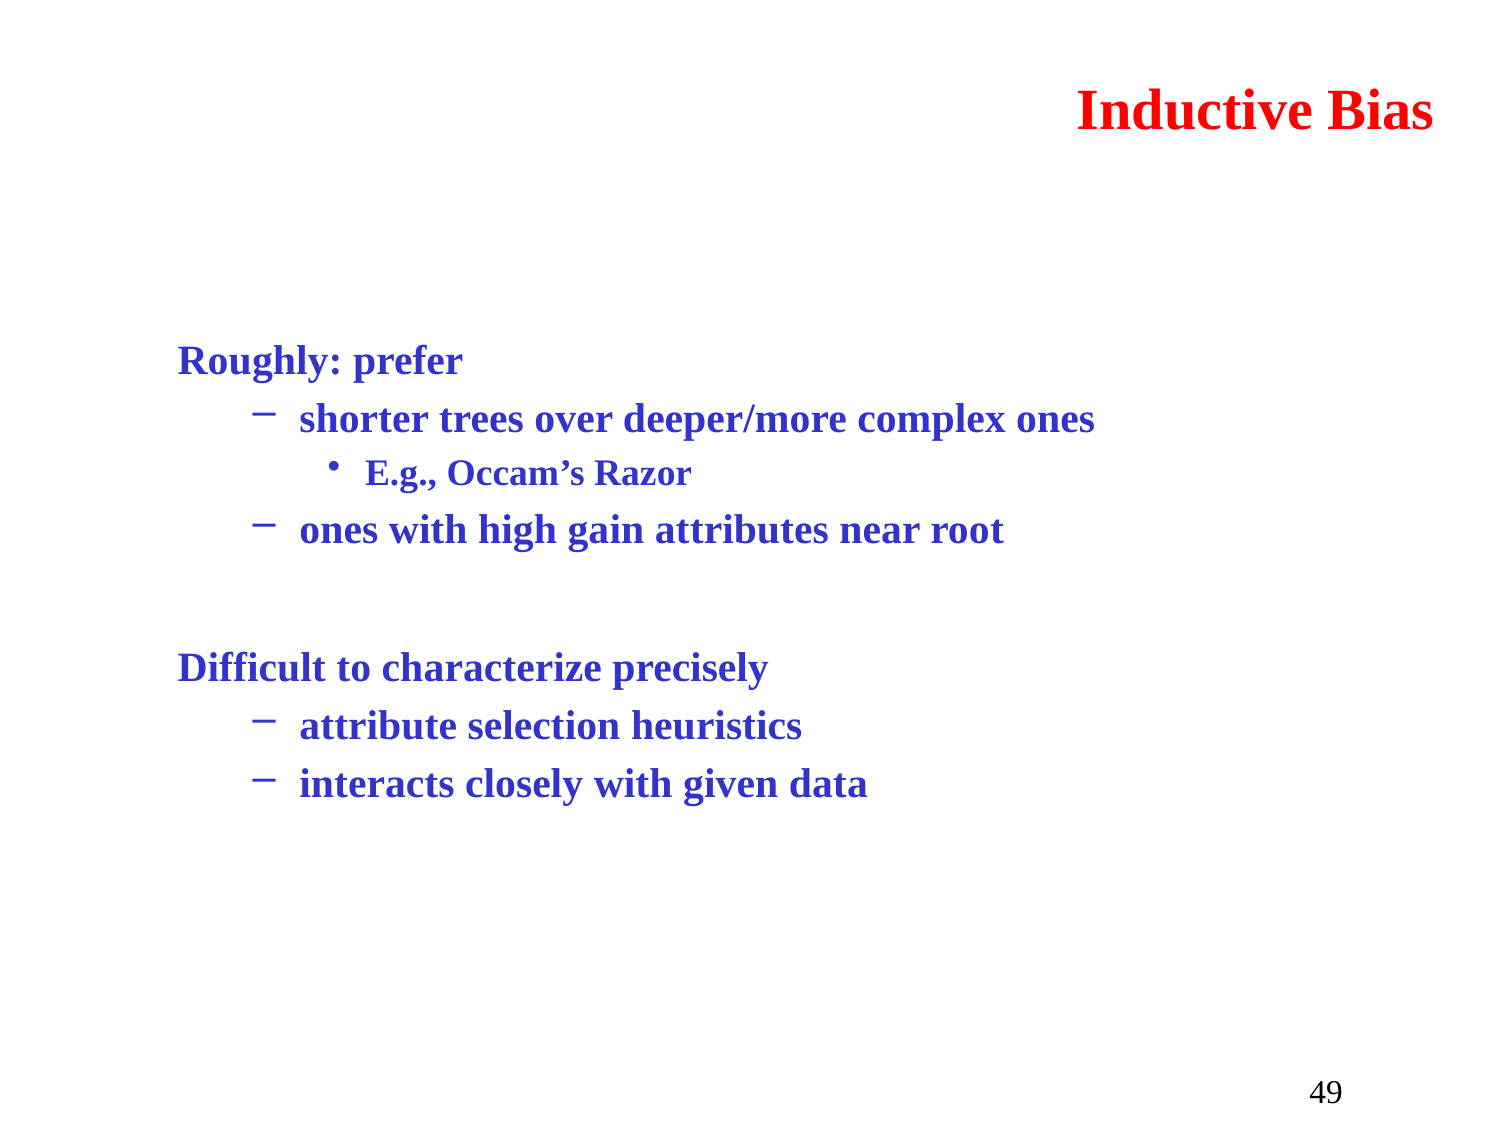

# Inductive Bias
Roughly: prefer
shorter trees over deeper/more complex ones
E.g., Occam’s Razor
ones with high gain attributes near root

Difficult to characterize precisely
attribute selection heuristics
interacts closely with given data